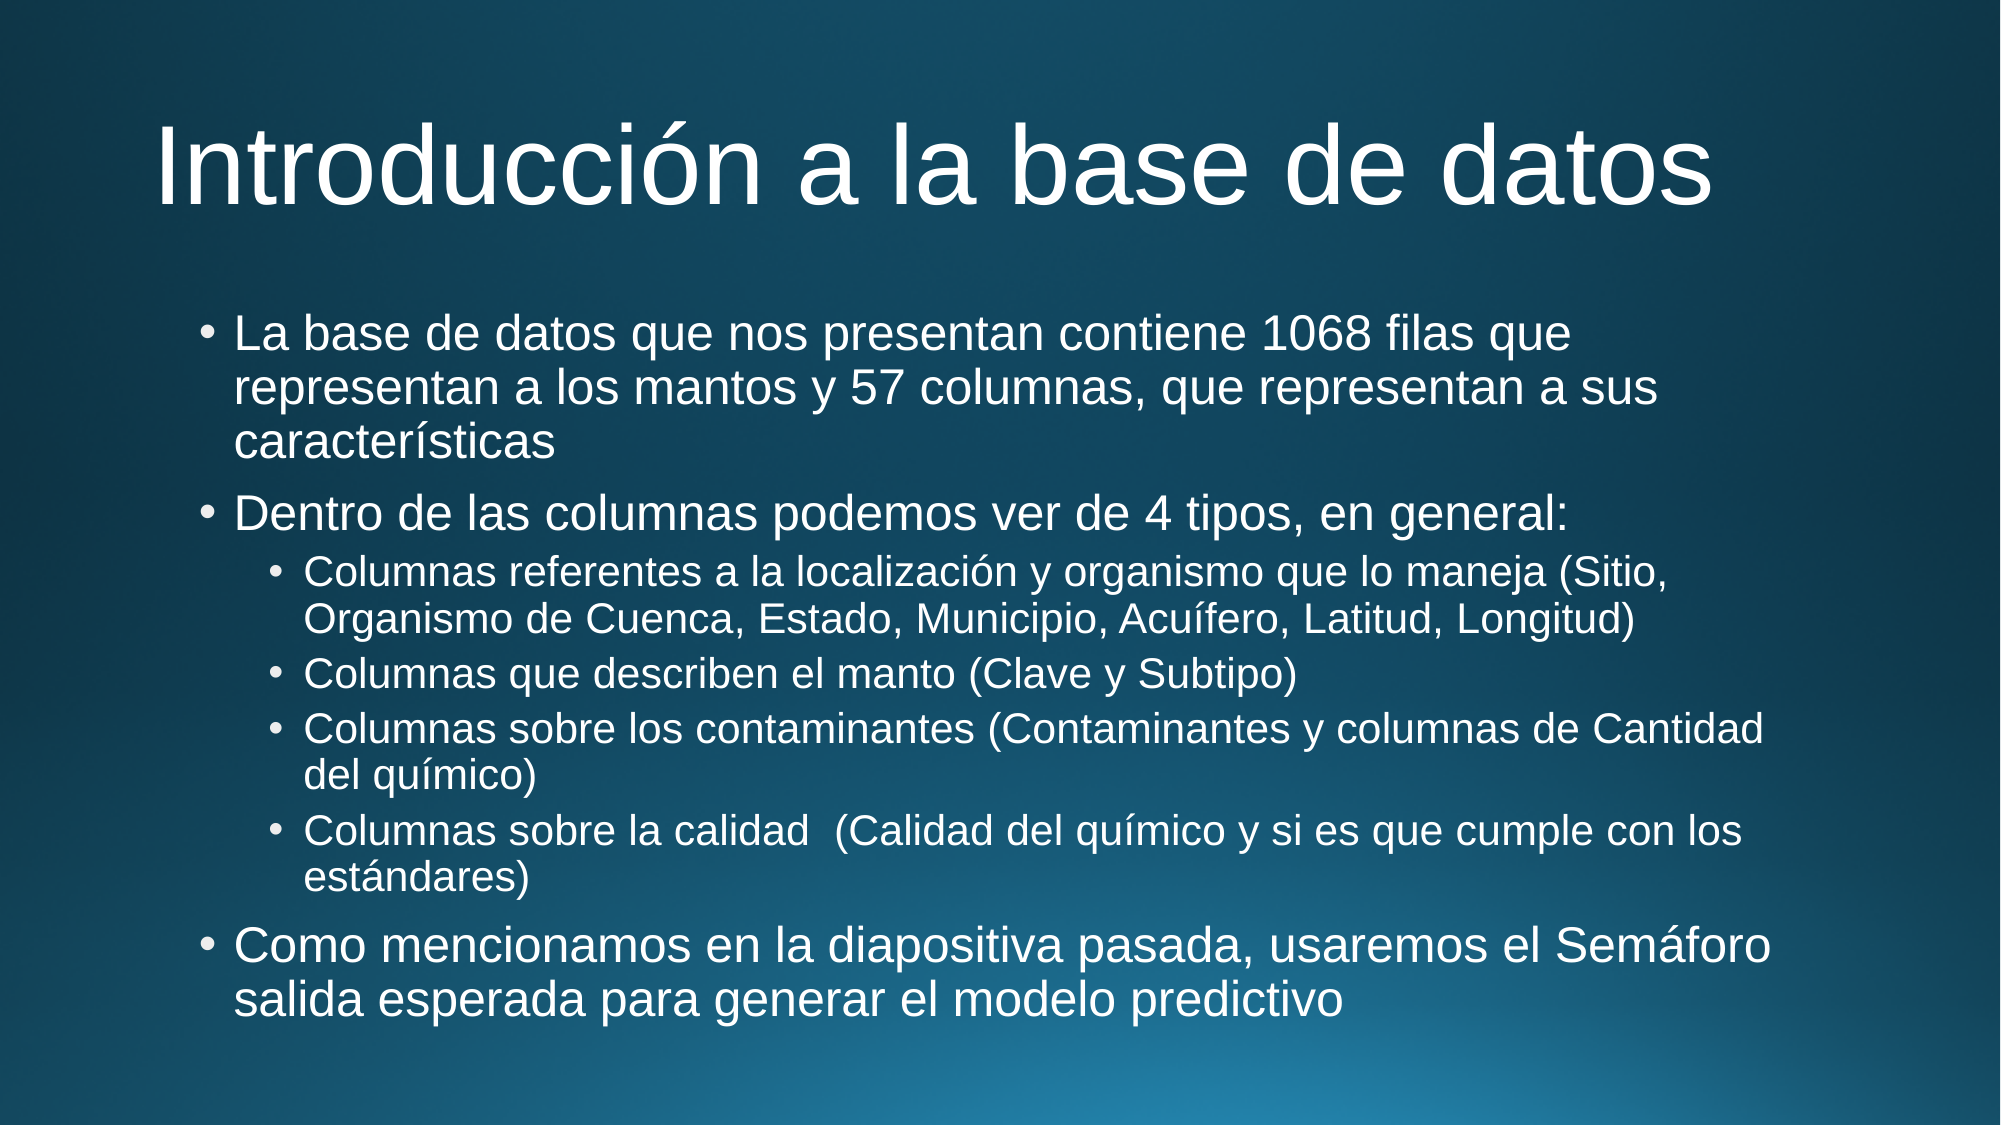

# Introducción a la base de datos
La base de datos que nos presentan contiene 1068 filas que representan a los mantos y 57 columnas, que representan a sus características
Dentro de las columnas podemos ver de 4 tipos, en general:
Columnas referentes a la localización y organismo que lo maneja (Sitio, Organismo de Cuenca, Estado, Municipio, Acuífero, Latitud, Longitud)
Columnas que describen el manto (Clave y Subtipo)
Columnas sobre los contaminantes (Contaminantes y columnas de Cantidad del químico)
Columnas sobre la calidad  (Calidad del químico y si es que cumple con los estándares)
Como mencionamos en la diapositiva pasada, usaremos el Semáforo salida esperada para generar el modelo predictivo